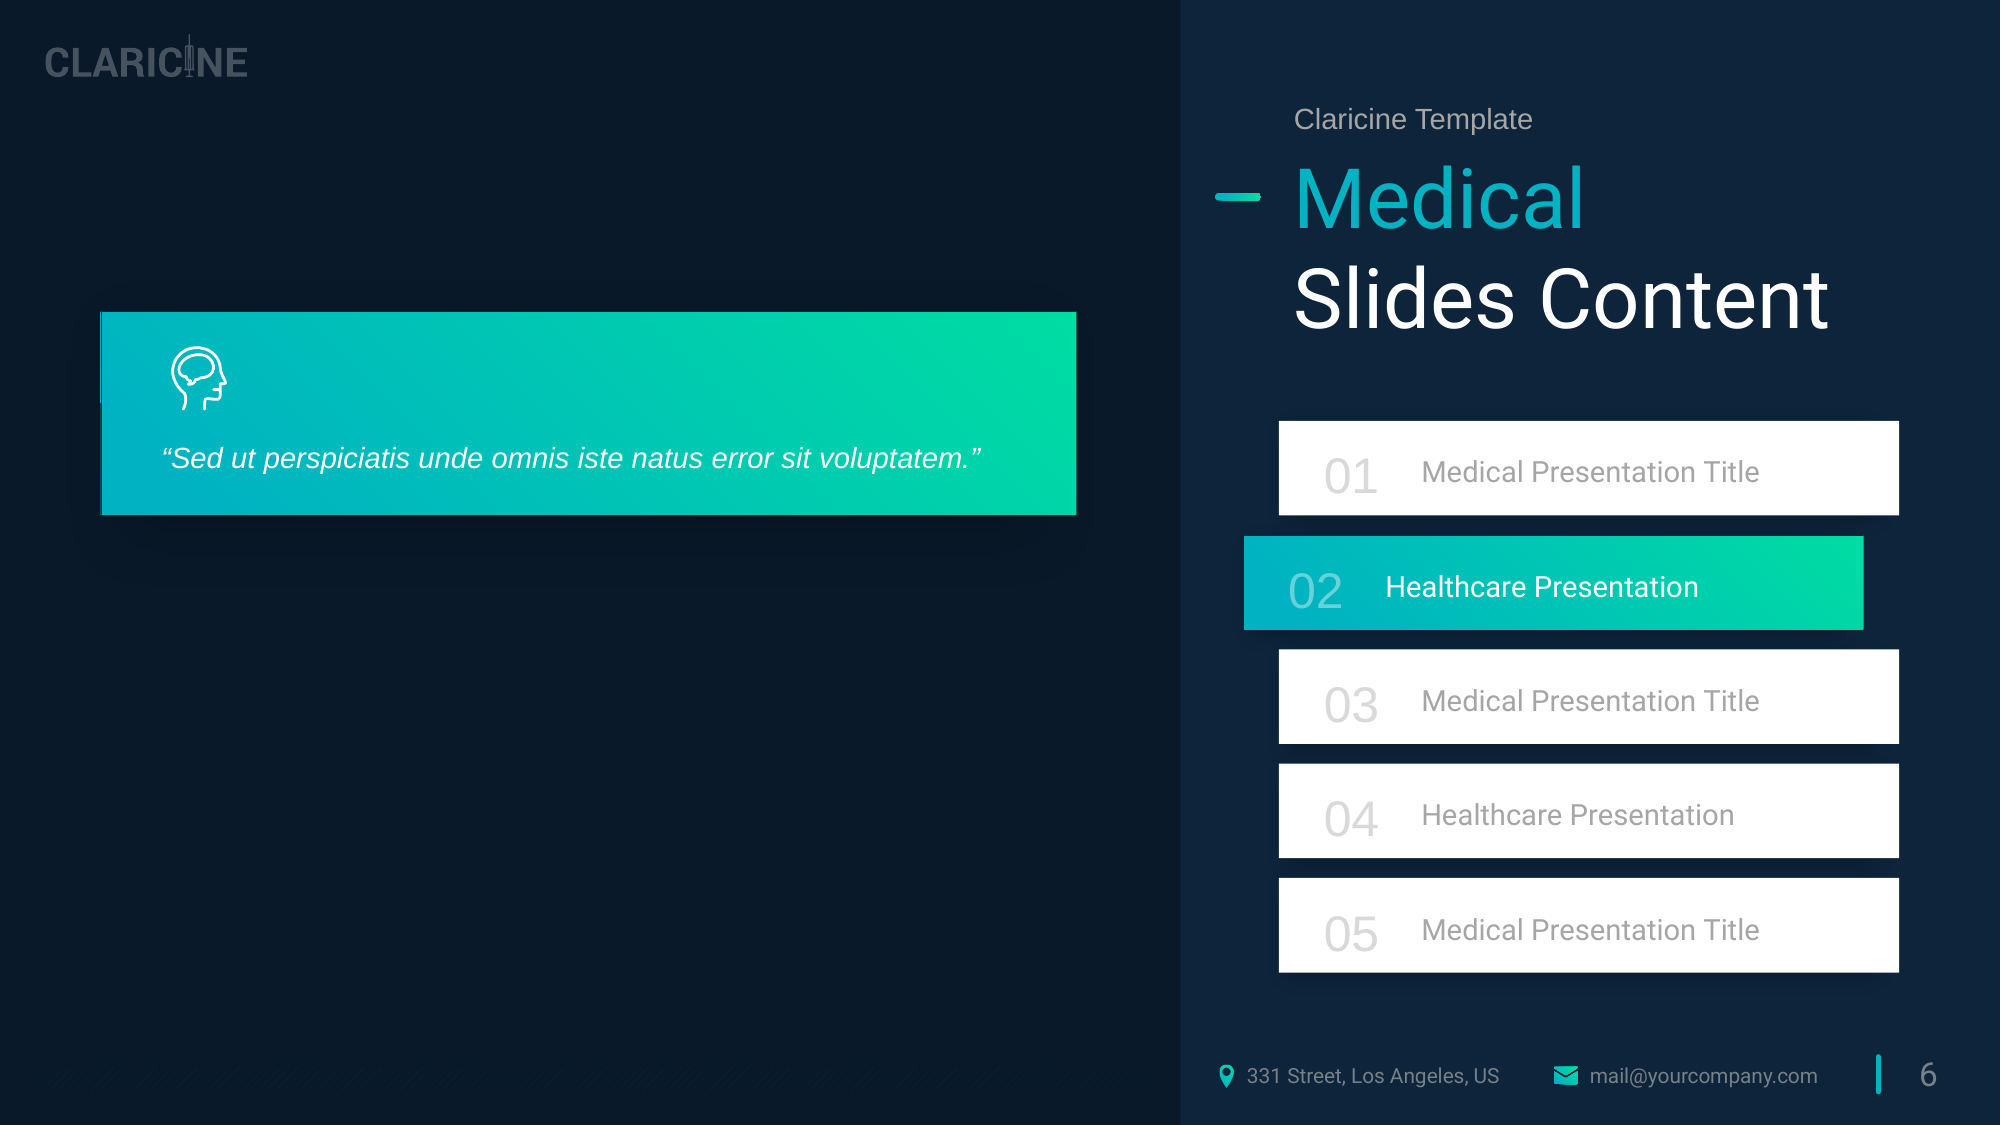

Claricine Template
Medical
Slides Content

“Sed ut perspiciatis unde omnis iste natus error sit voluptatem.”

01
Medical Presentation Title

02
Healthcare Presentation

03
Medical Presentation Title

04
Healthcare Presentation

05
Medical Presentation Title